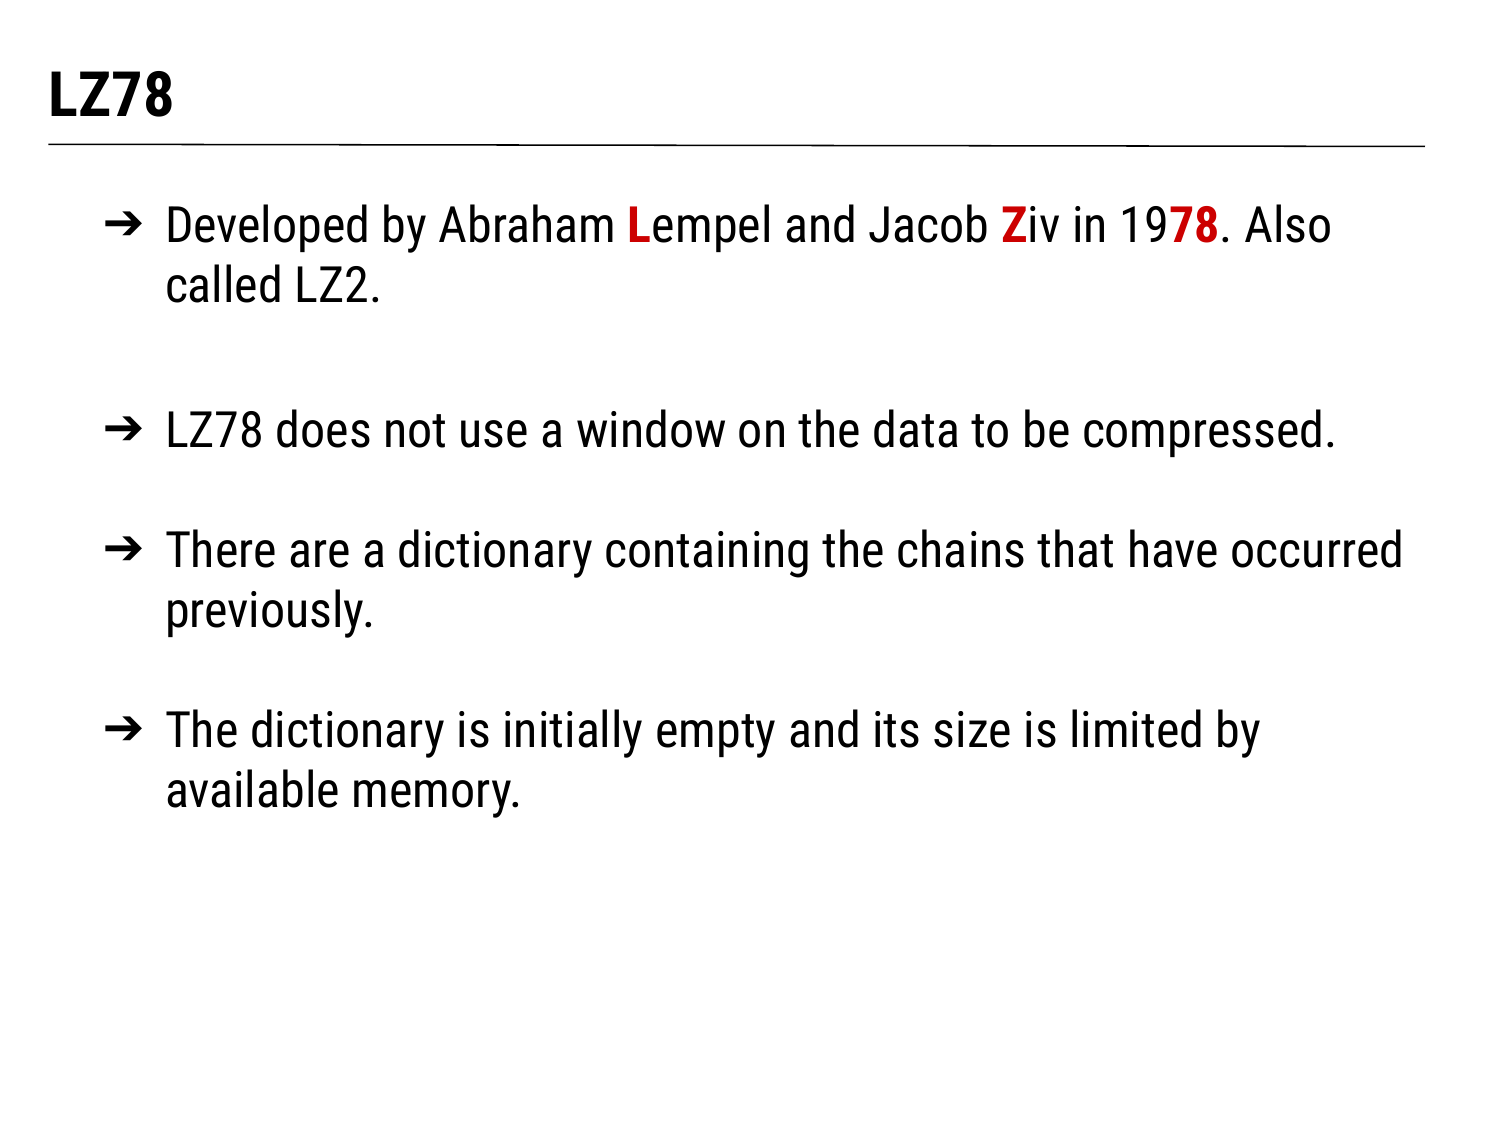

# LZ78
Developed by Abraham Lempel and Jacob Ziv in 1978. Also called LZ2.

LZ78 does not use a window on the data to be compressed.
There are a dictionary containing the chains that have occurred previously.
The dictionary is initially empty and its size is limited by available memory.